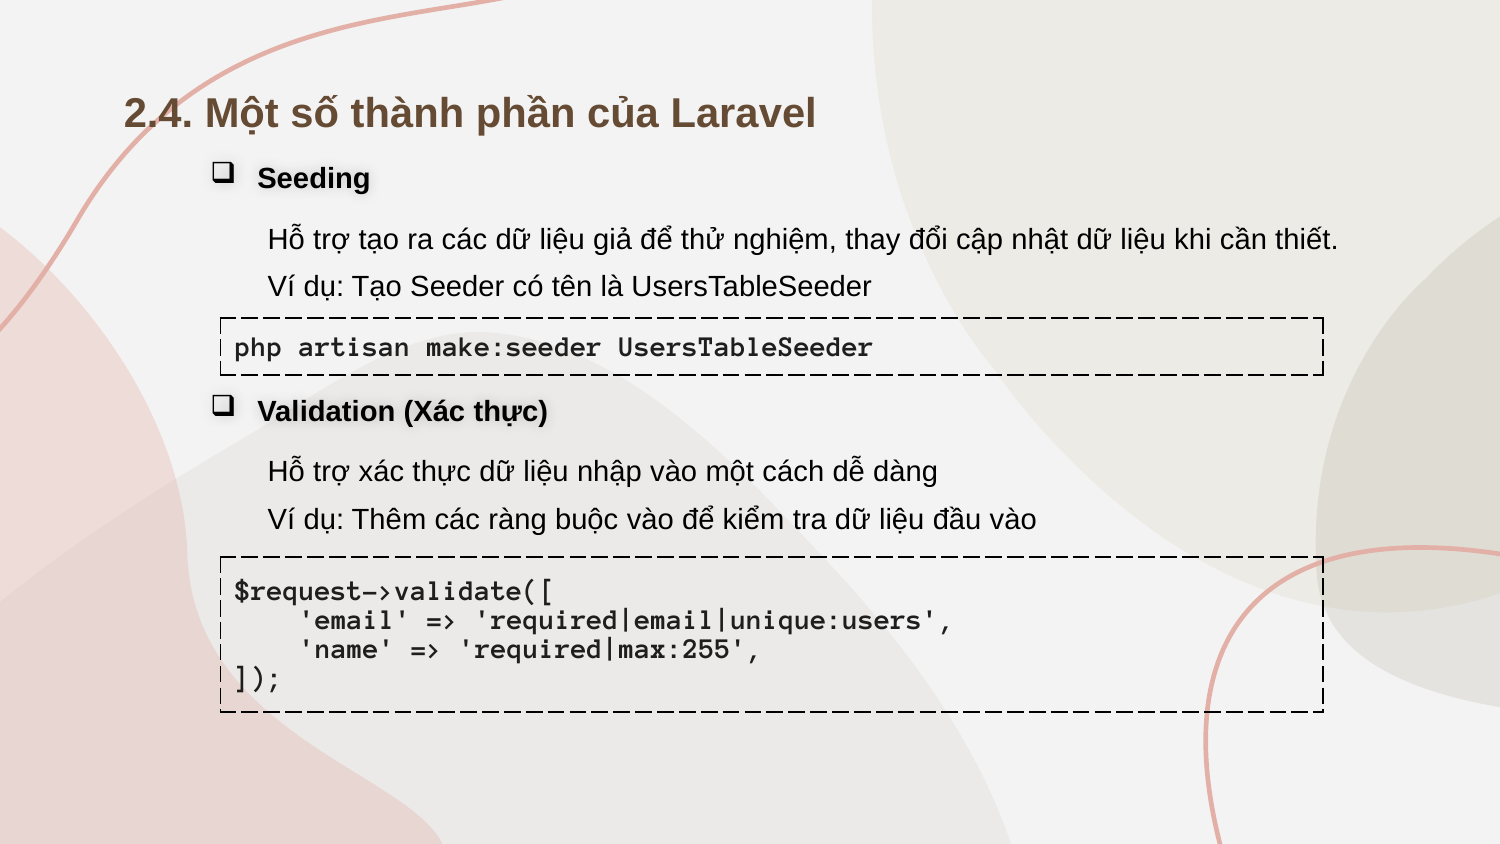

2.4. Một số thành phần của Laravel
Seeding
Hỗ trợ tạo ra các dữ liệu giả để thử nghiệm, thay đổi cập nhật dữ liệu khi cần thiết.
Ví dụ: Tạo Seeder có tên là UsersTableSeeder
| php artisan make:seeder UsersTableSeeder |
| --- |
Validation (Xác thực)
Hỗ trợ xác thực dữ liệu nhập vào một cách dễ dàng
Ví dụ: Thêm các ràng buộc vào để kiểm tra dữ liệu đầu vào
| $request->validate([ 'email' => 'required|email|unique:users', 'name' => 'required|max:255', ]); |
| --- |